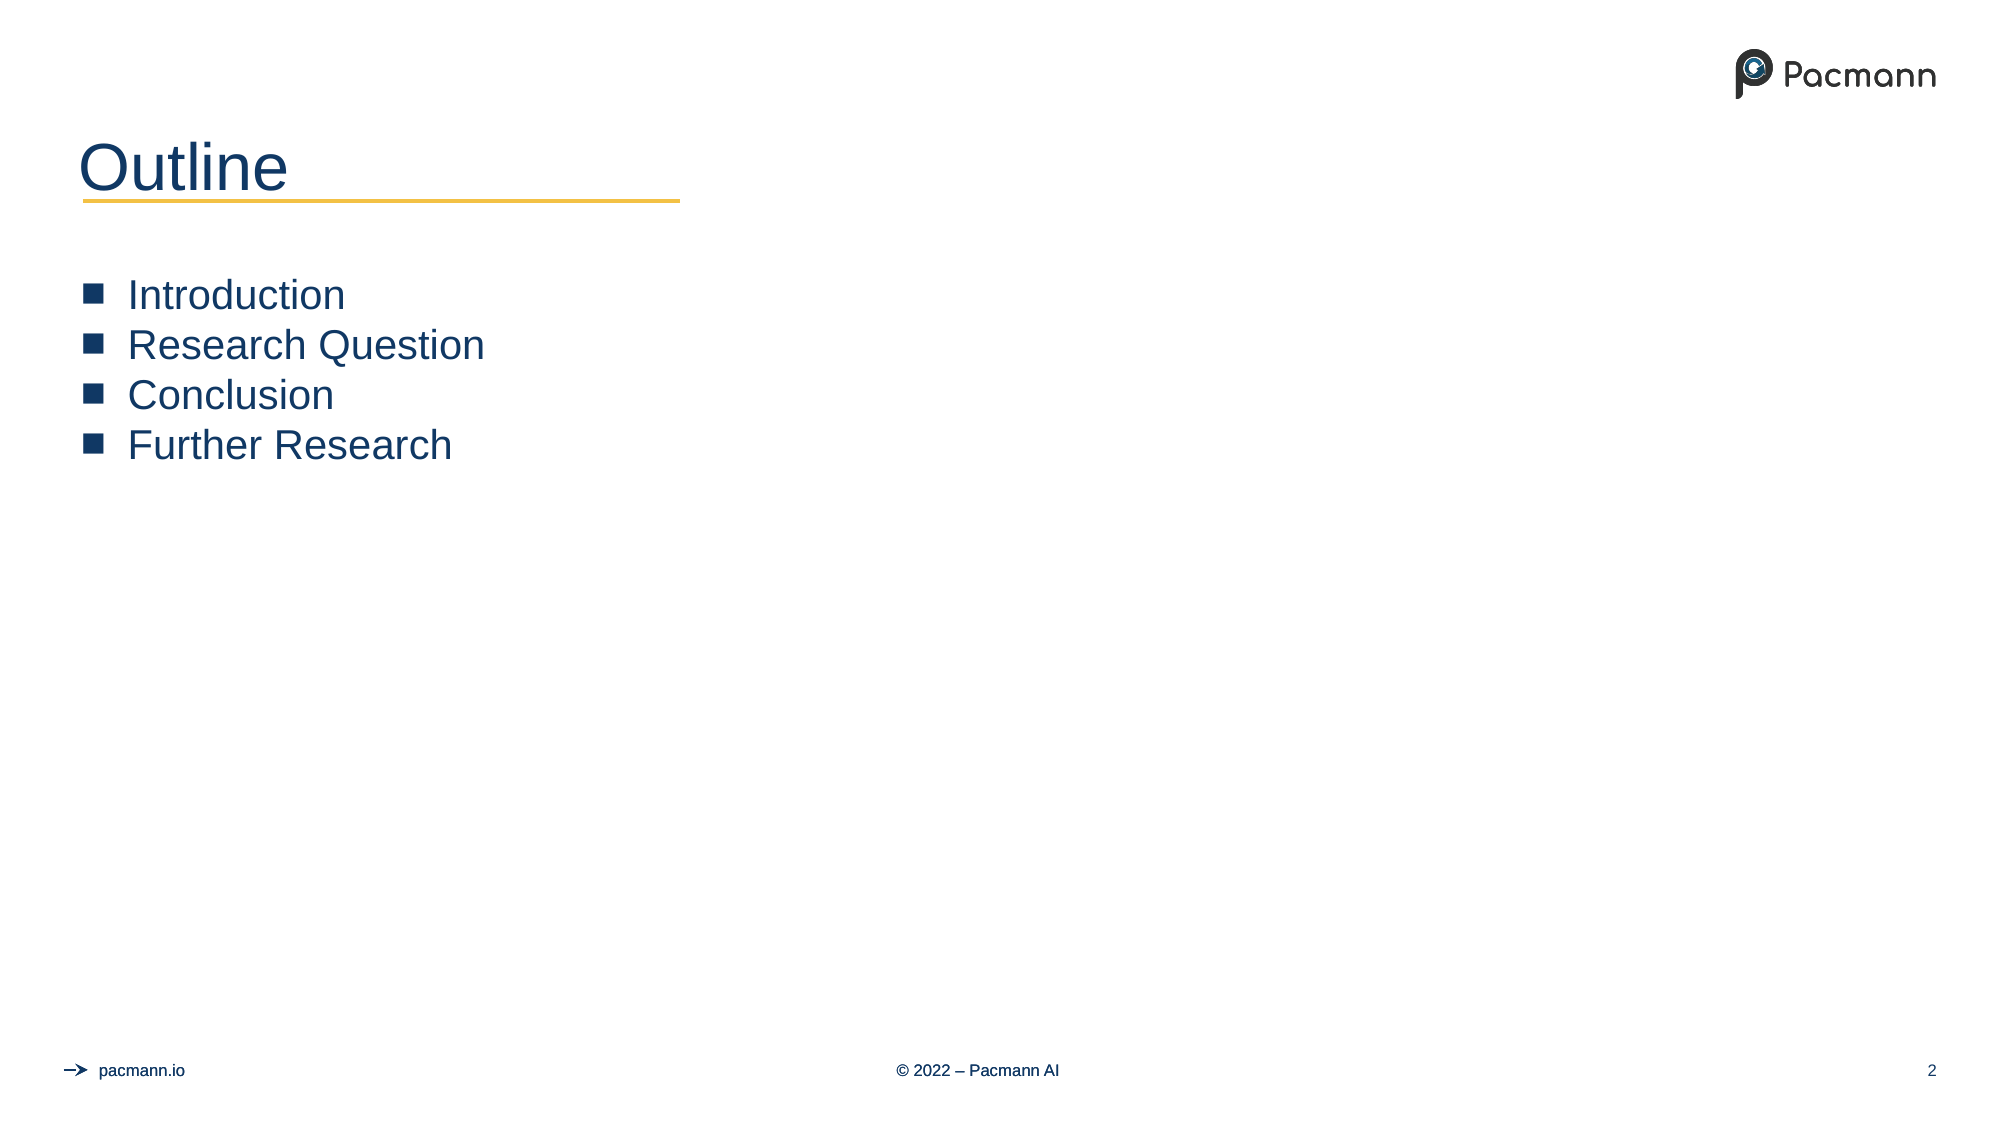

# Outline
Introduction
Research Question
Conclusion
Further Research